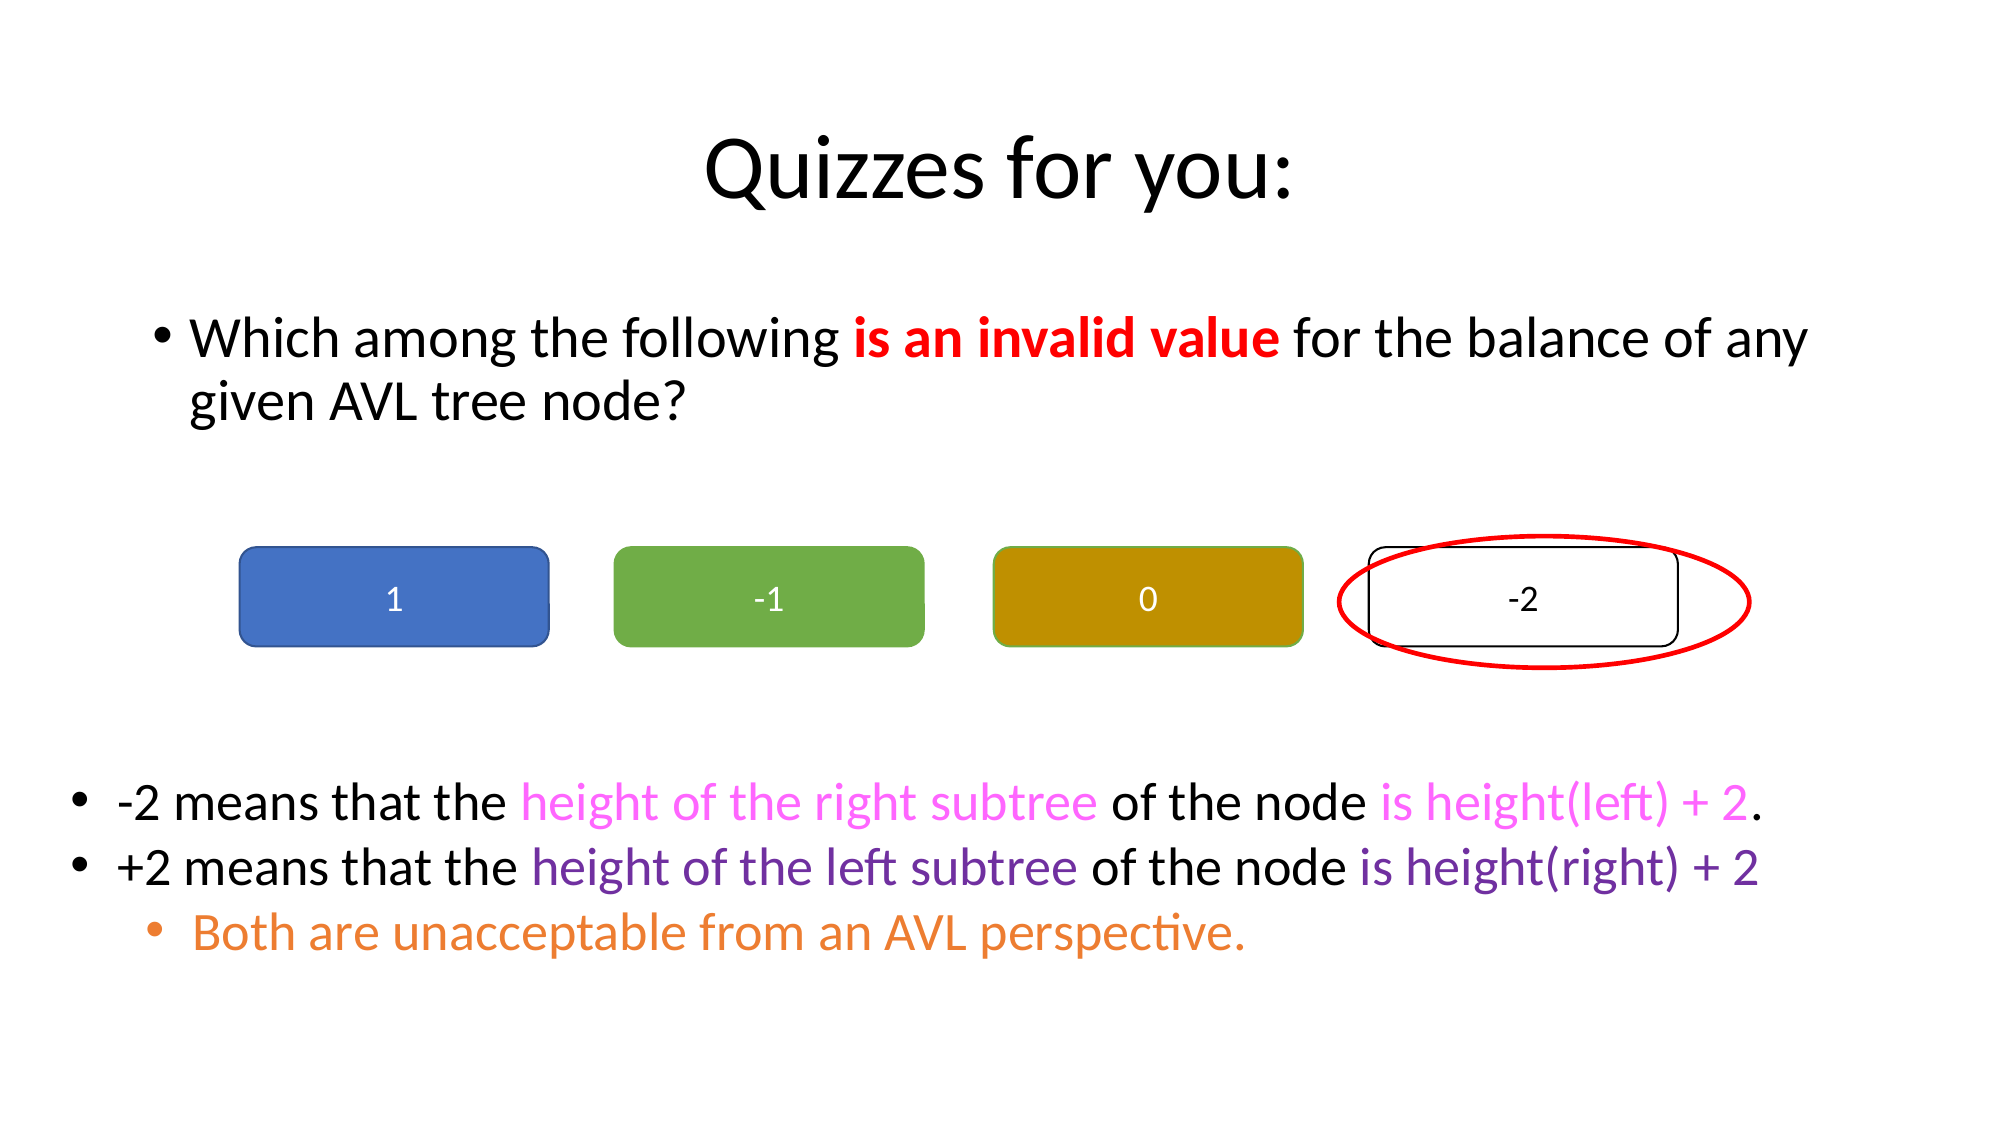

# Quizzes for you:
Which among the following is an invalid value for the balance of any given AVL tree node?

1
-1
0
-2
-2 means that the height of the right subtree of the node is height(left) + 2.
+2 means that the height of the left subtree of the node is height(right) + 2
Both are unacceptable from an AVL perspective.